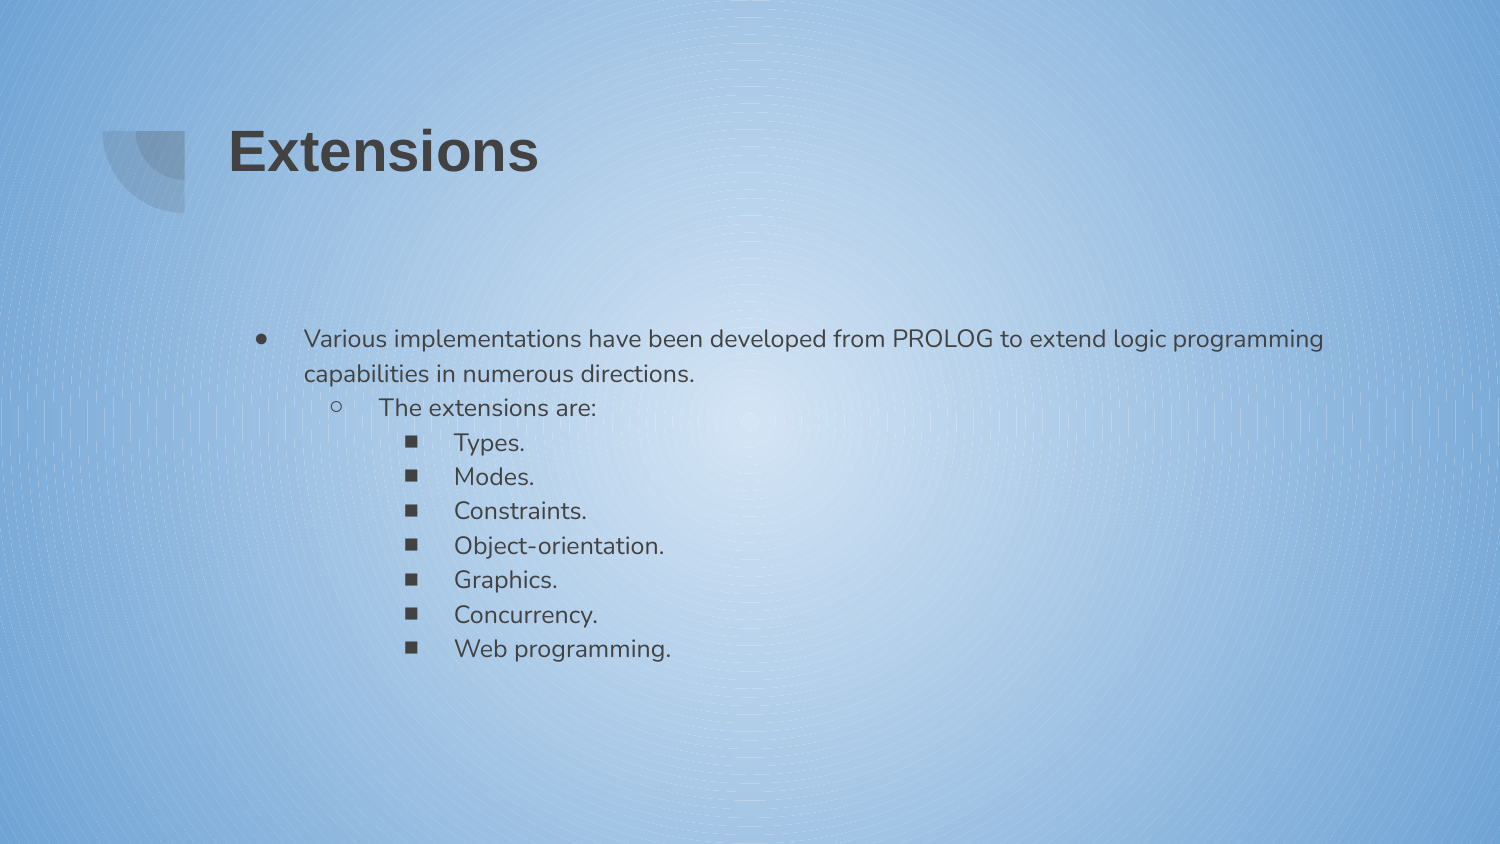

# Extensions
Various implementations have been developed from PROLOG to extend logic programming capabilities in numerous directions.
The extensions are:
Types.
Modes.
Constraints.
Object-orientation.
Graphics.
Concurrency.
Web programming.